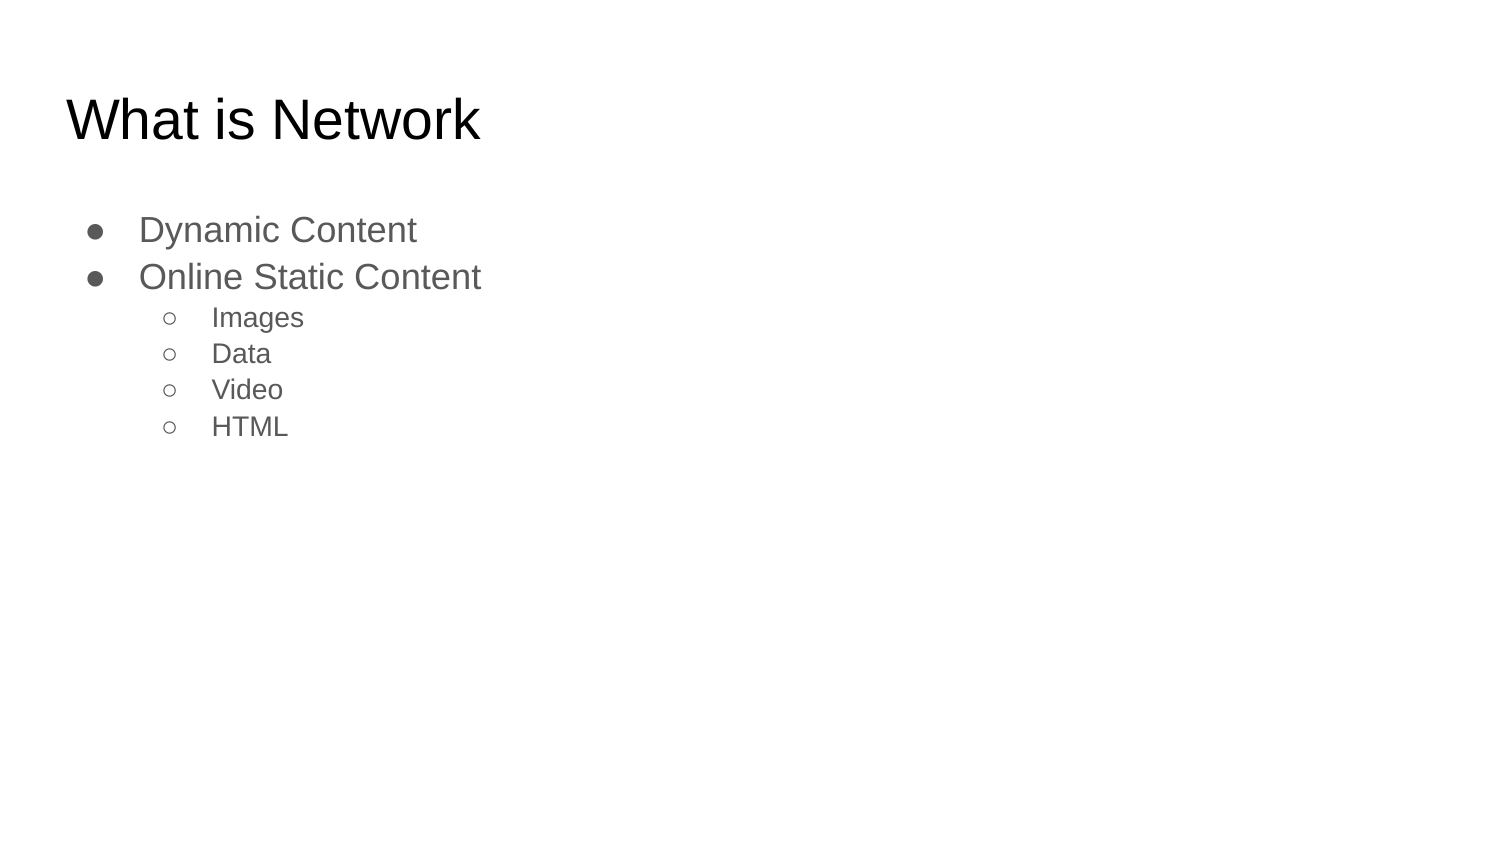

# What is Network
Dynamic Content
Online Static Content
Images
Data
Video
HTML